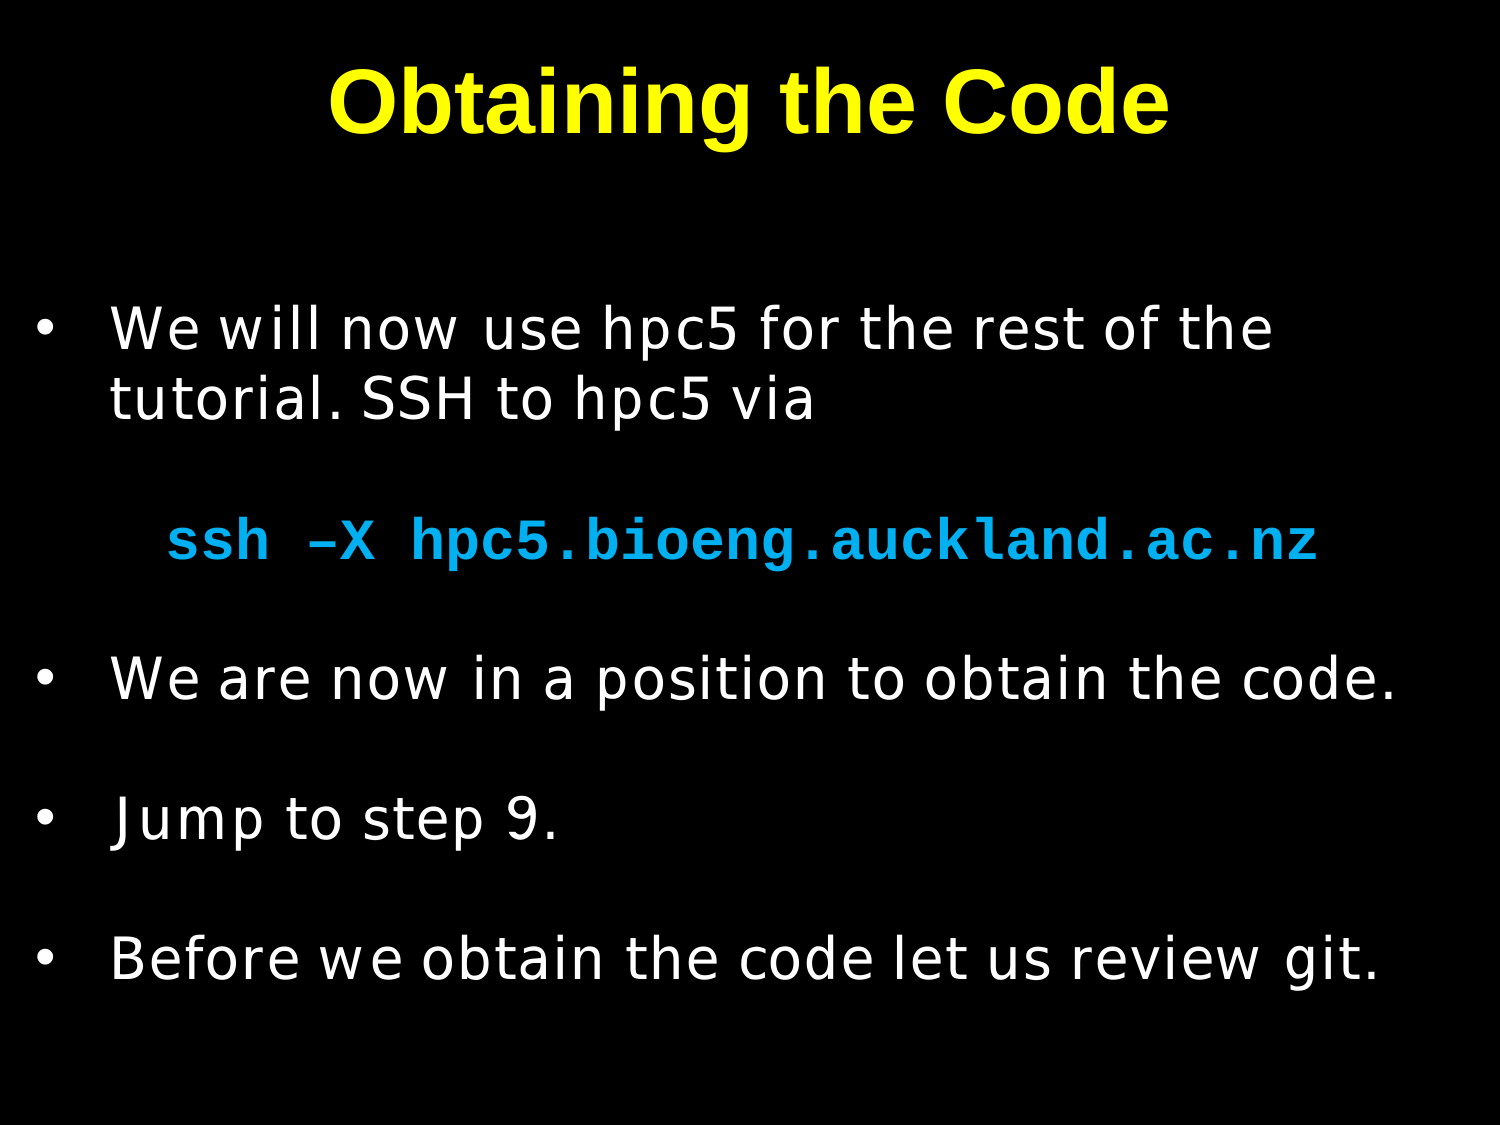

# Obtaining the Code
We will now use hpc5 for the rest of the tutorial. SSH to hpc5 via

ssh –X hpc5.bioeng.auckland.ac.nz

We are now in a position to obtain the code.

Jump to step 9.

Before we obtain the code let us review git.